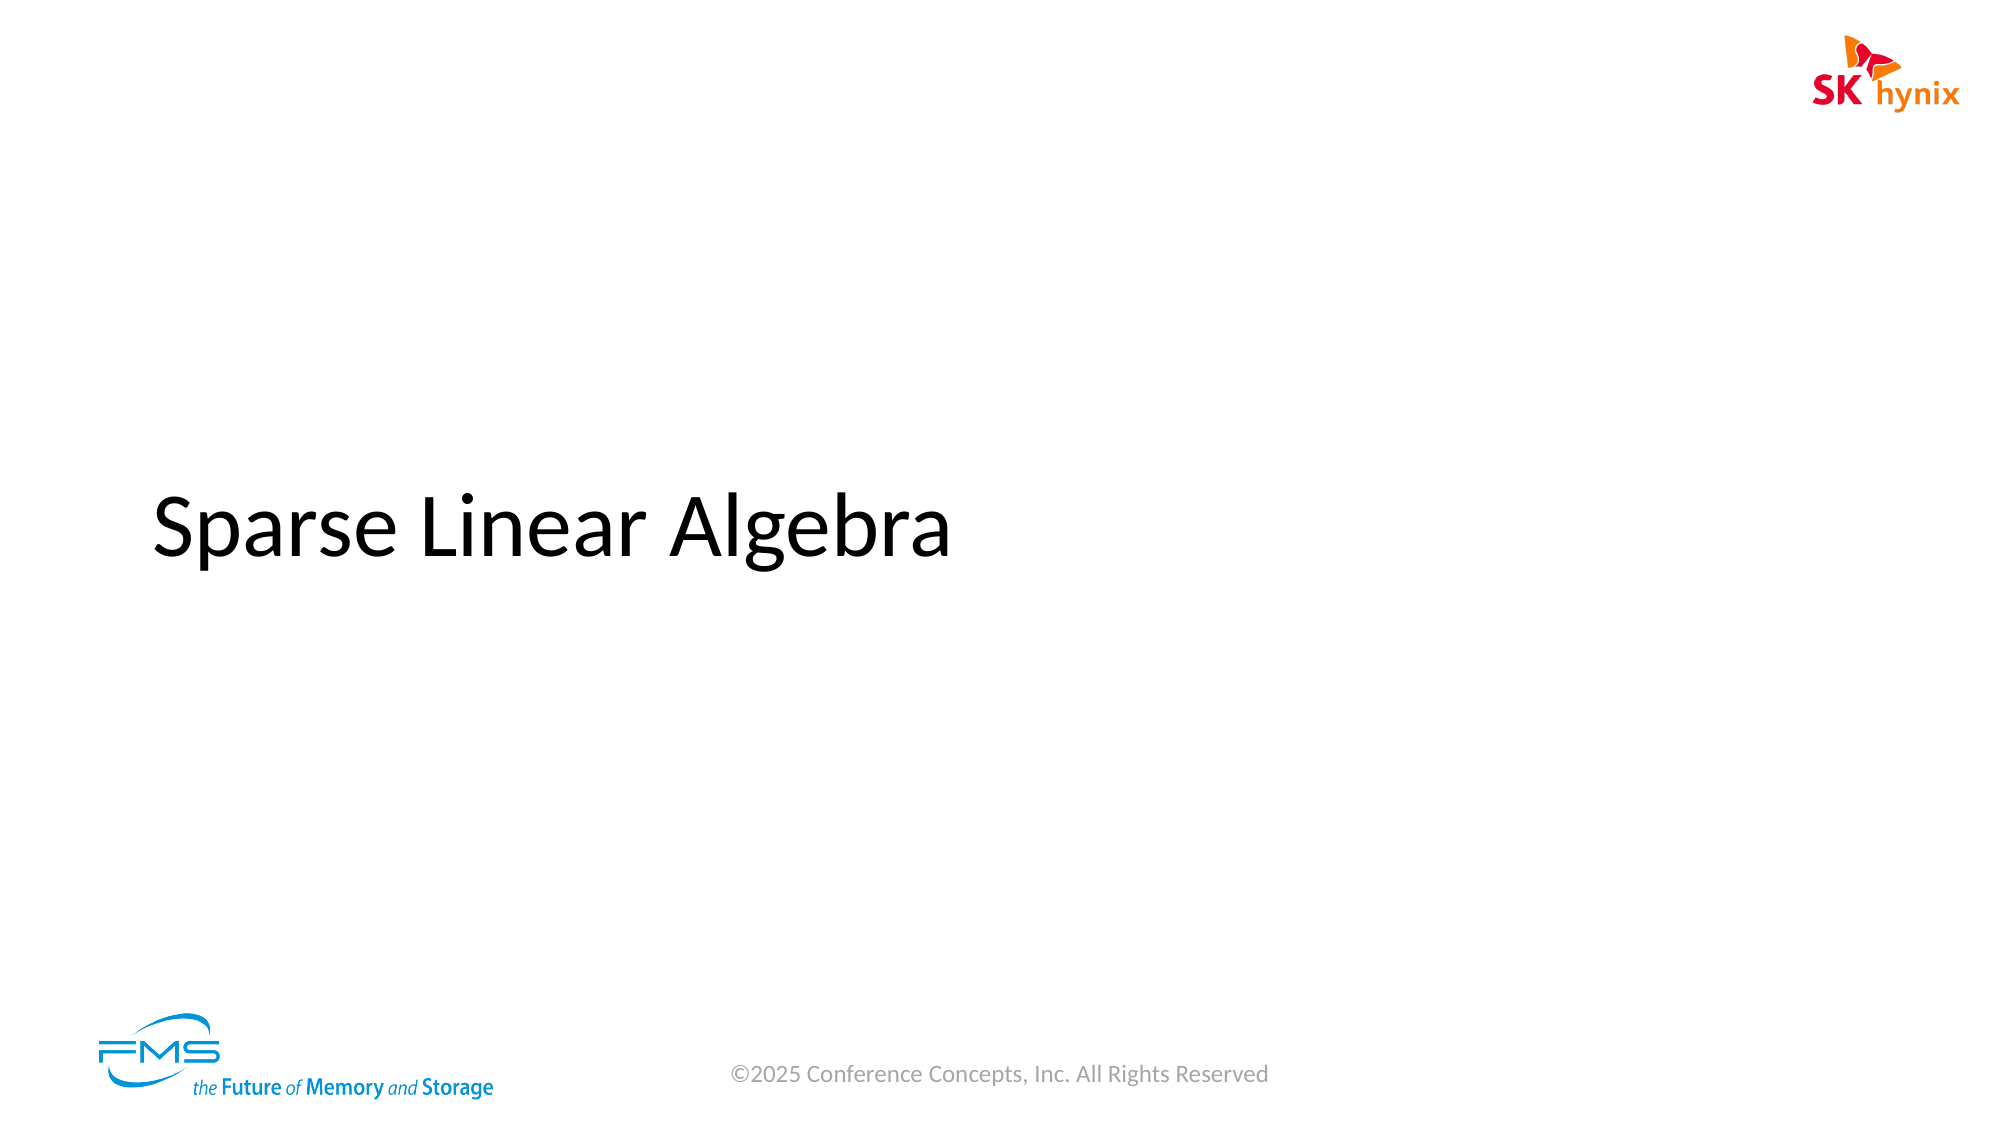

# Sparse Linear Algebra
©2025 Conference Concepts, Inc. All Rights Reserved